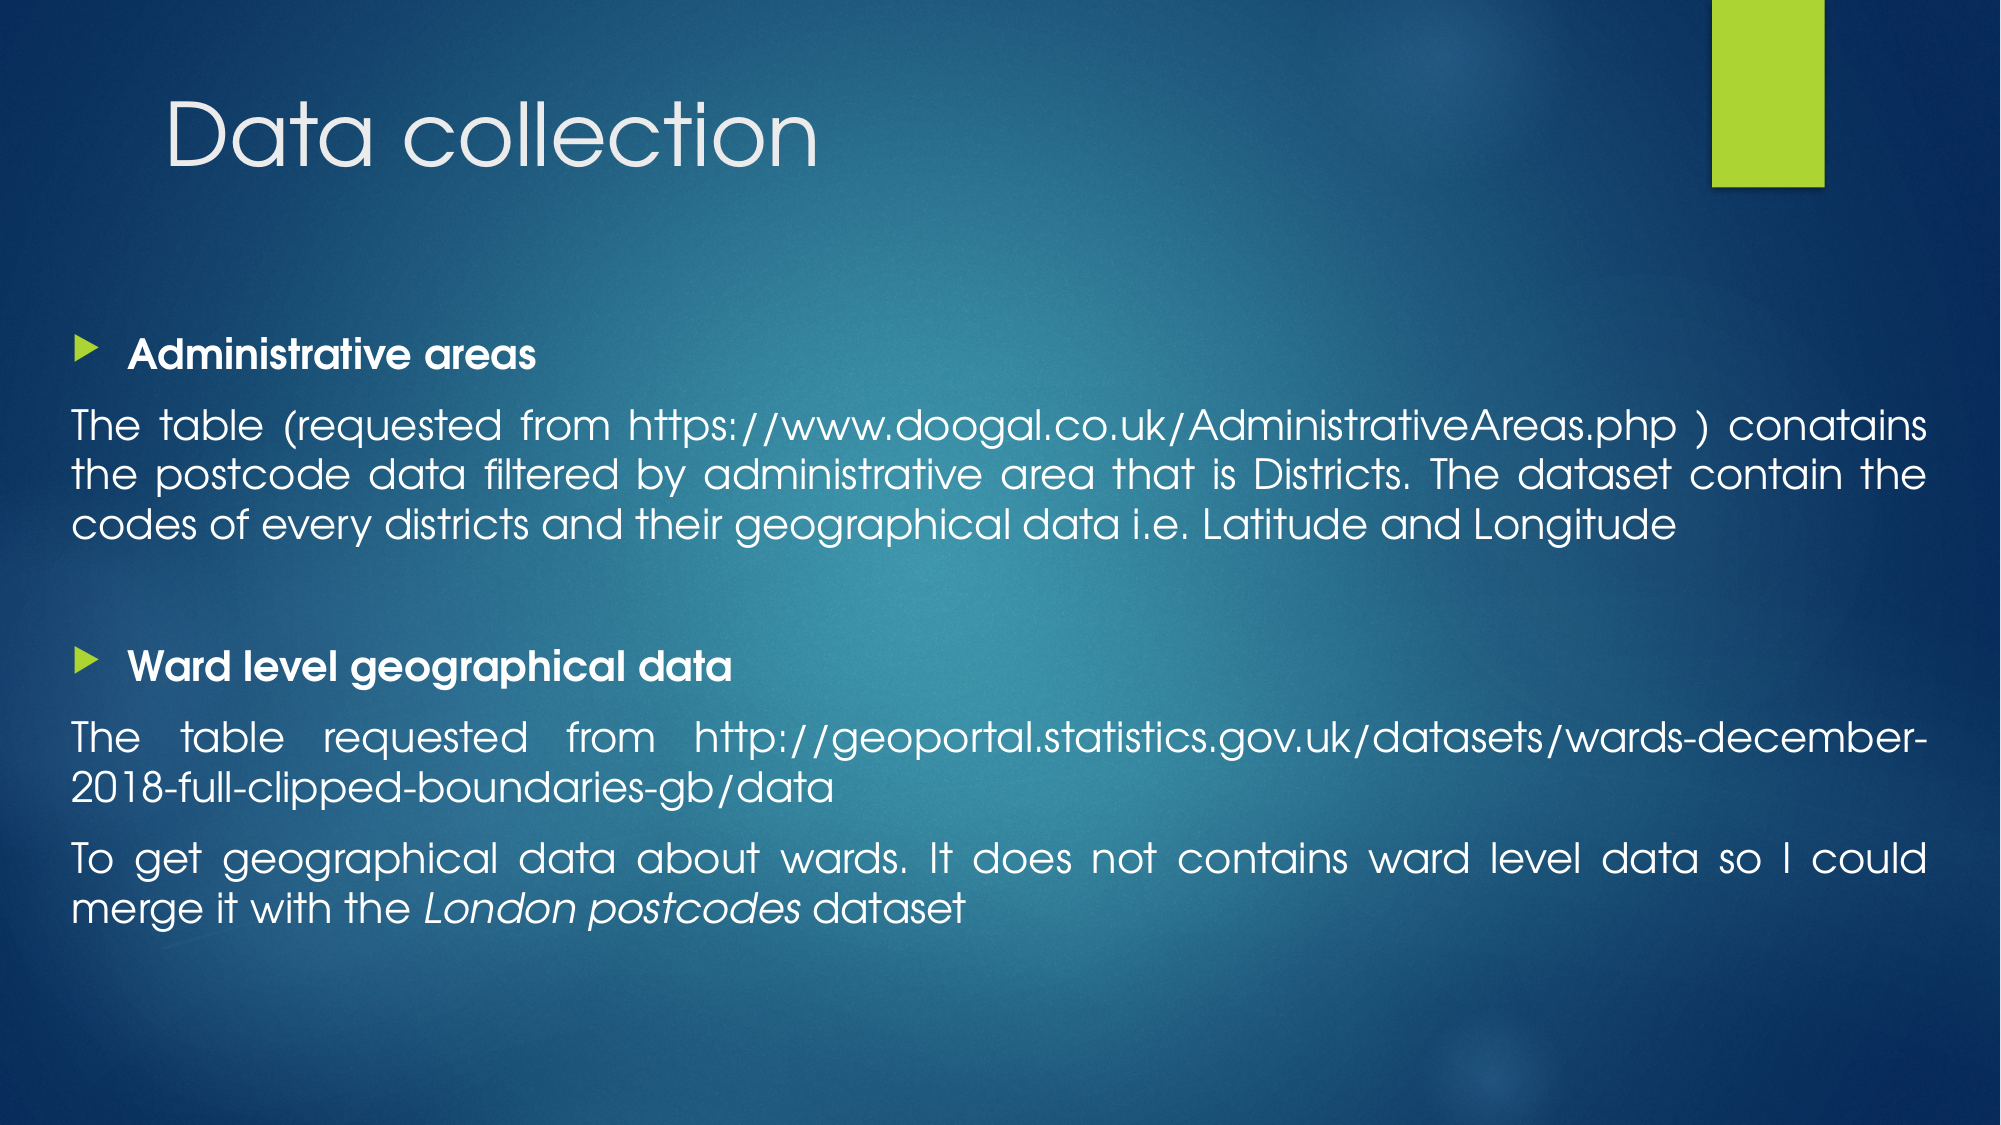

# Data collection
Administrative areas
The table (requested from https://www.doogal.co.uk/AdministrativeAreas.php ) conatains the postcode data filtered by administrative area that is Districts. The dataset contain the codes of every districts and their geographical data i.e. Latitude and Longitude

Ward level geographical data
The table requested from http://geoportal.statistics.gov.uk/datasets/wards-december-2018-full-clipped-boundaries-gb/data
To get geographical data about wards. It does not contains ward level data so I could merge it with the London postcodes dataset